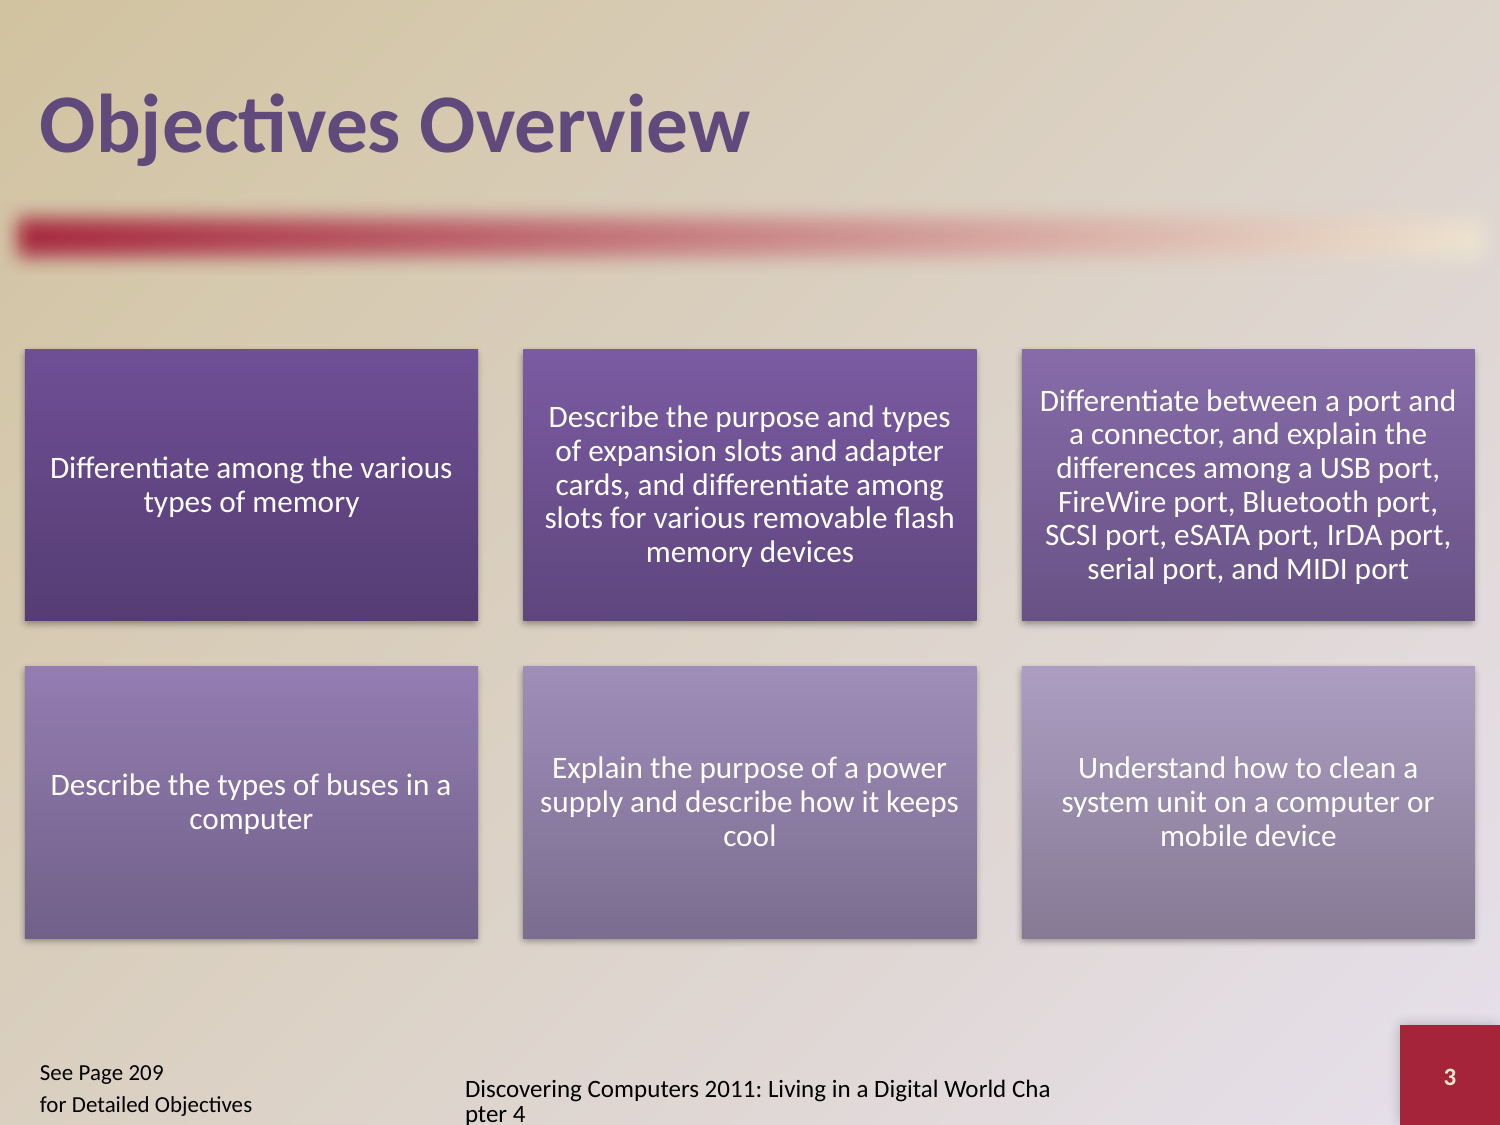

# Objectives Overview
Differentiate among the various types of memory
Describe the purpose and types of expansion slots and adapter cards, and differentiate among slots for various removable flash memory devices
Differentiate between a port and a connector, and explain the differences among a USB port, FireWire port, Bluetooth port, SCSI port, eSATA port, IrDA port, serial port, and MIDI port
Describe the types of buses in a computer
Explain the purpose of a power supply and describe how it keeps cool
Understand how to clean a system unit on a computer or mobile device
3
See Page 209
for Detailed Objectives
Discovering Computers 2011: Living in a Digital World Chapter 4